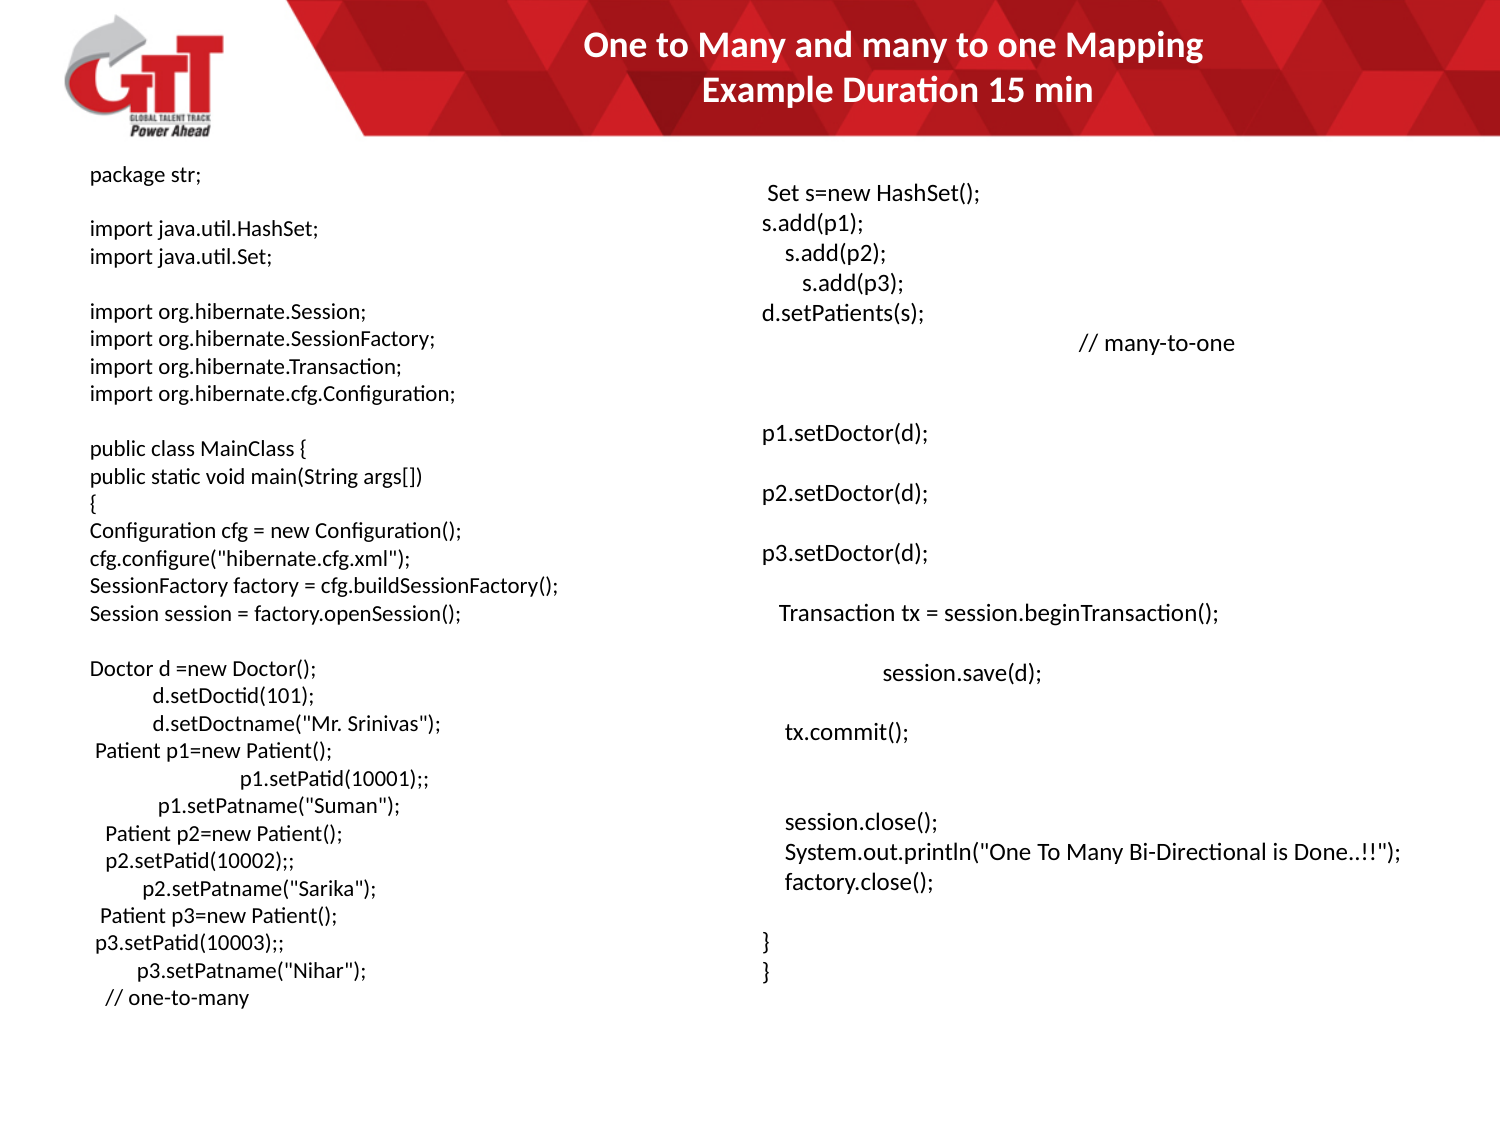

# One to Many and many to one Mapping Example Duration 15 min
package str;

import java.util.HashSet;
import java.util.Set;

import org.hibernate.Session;
import org.hibernate.SessionFactory;
import org.hibernate.Transaction;
import org.hibernate.cfg.Configuration;

public class MainClass {
public static void main(String args[])
{
Configuration cfg = new Configuration();
cfg.configure("hibernate.cfg.xml");
SessionFactory factory = cfg.buildSessionFactory();
Session session = factory.openSession();
Doctor d =new Doctor();
            d.setDoctid(101);
            d.setDoctname("Mr. Srinivas");
 Patient p1=new Patient();
        	p1.setPatid(10001);;
             p1.setPatname("Suman");
   Patient p2=new Patient();
   p2.setPatid(10002);;
          p2.setPatname("Sarika");
  Patient p3=new Patient();
 p3.setPatid(10003);;
         p3.setPatname("Nihar");
   // one-to-many
 Set s=new HashSet();
s.add(p1);
    s.add(p2);
       s.add(p3);
d.setPatients(s);
		   // many-to-one

				       p1.setDoctor(d);
				       p2.setDoctor(d);
				       p3.setDoctor(d);

   Transaction tx = session.beginTransaction();

                     session.save(d);

    tx.commit();

    session.close();
    System.out.println("One To Many Bi-Directional is Done..!!");
    factory.close();

}
}